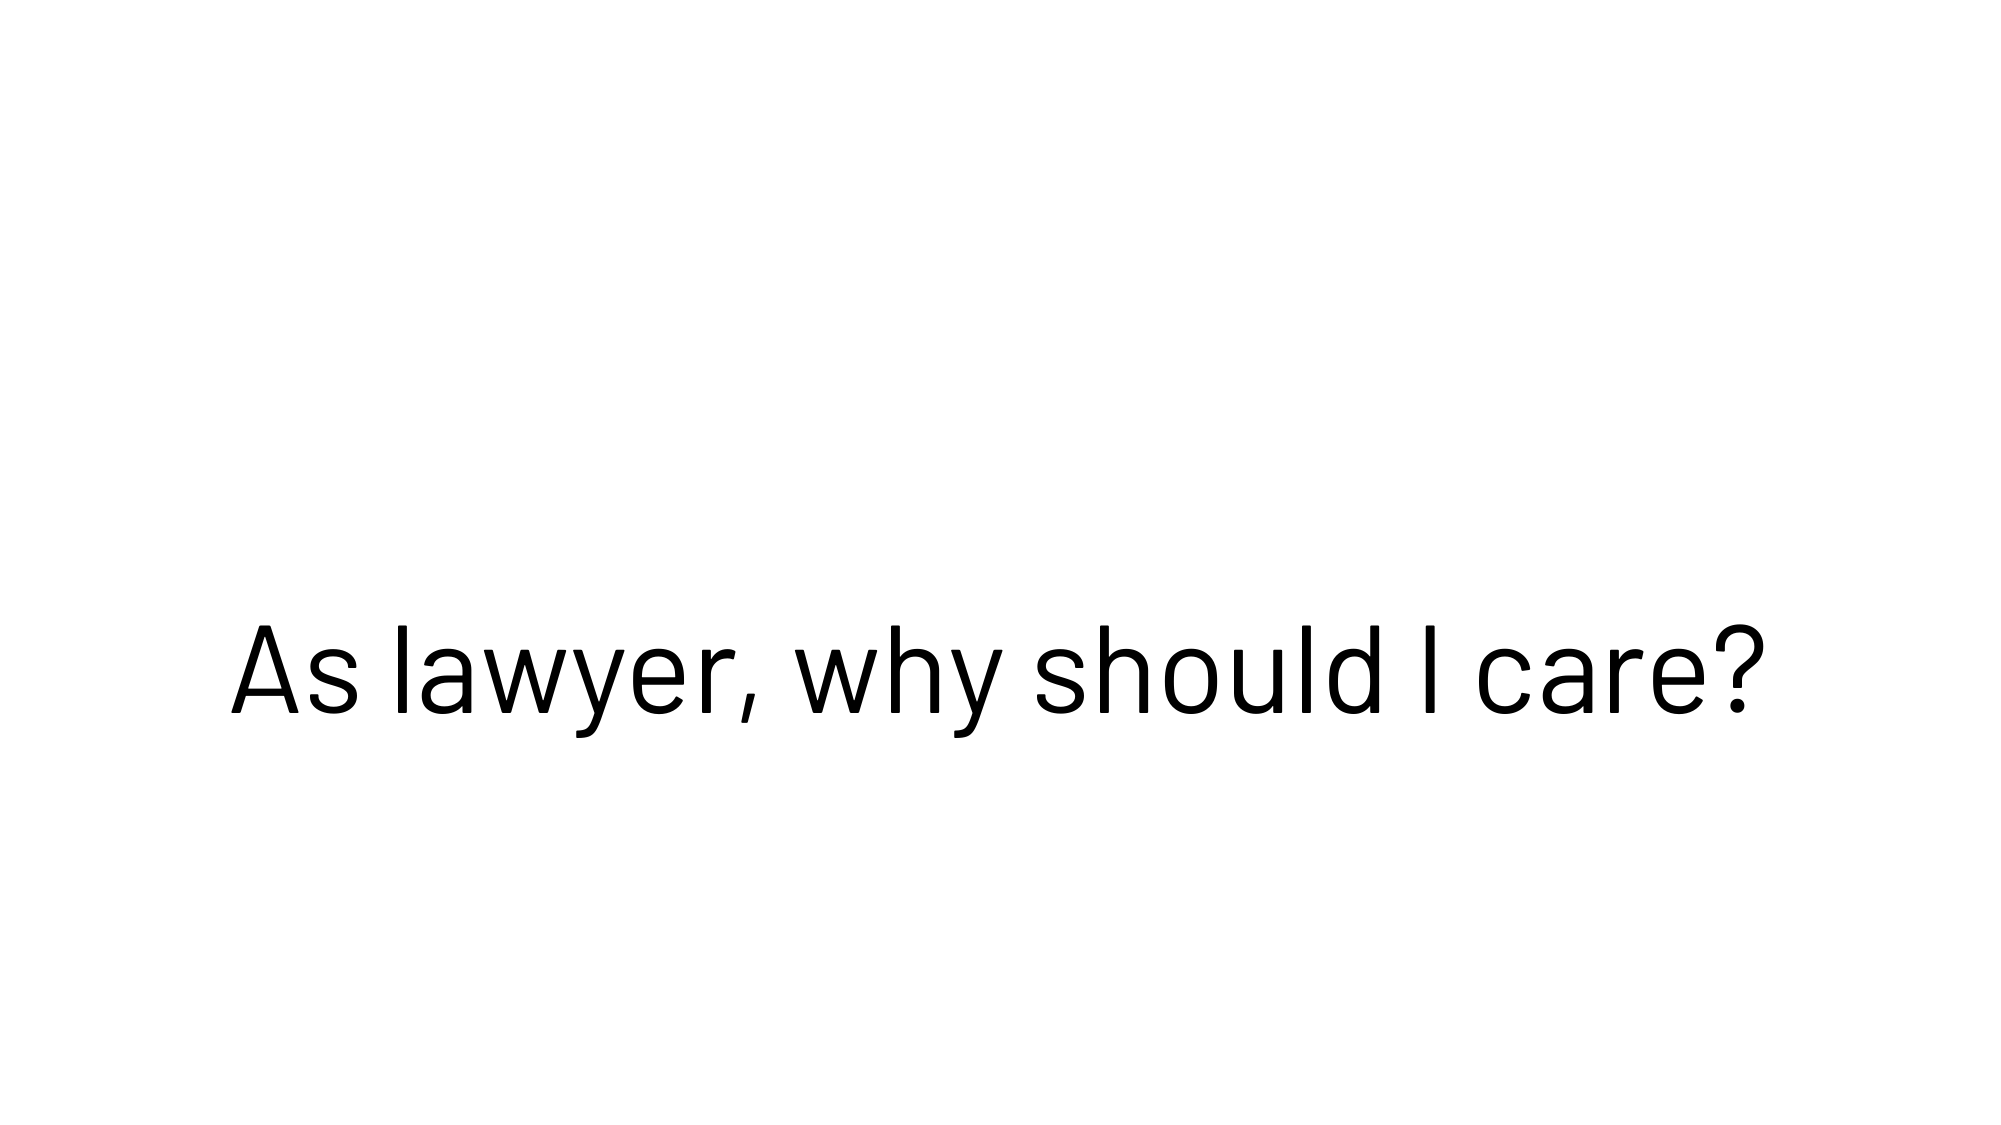

# As lawyer, why should I care?